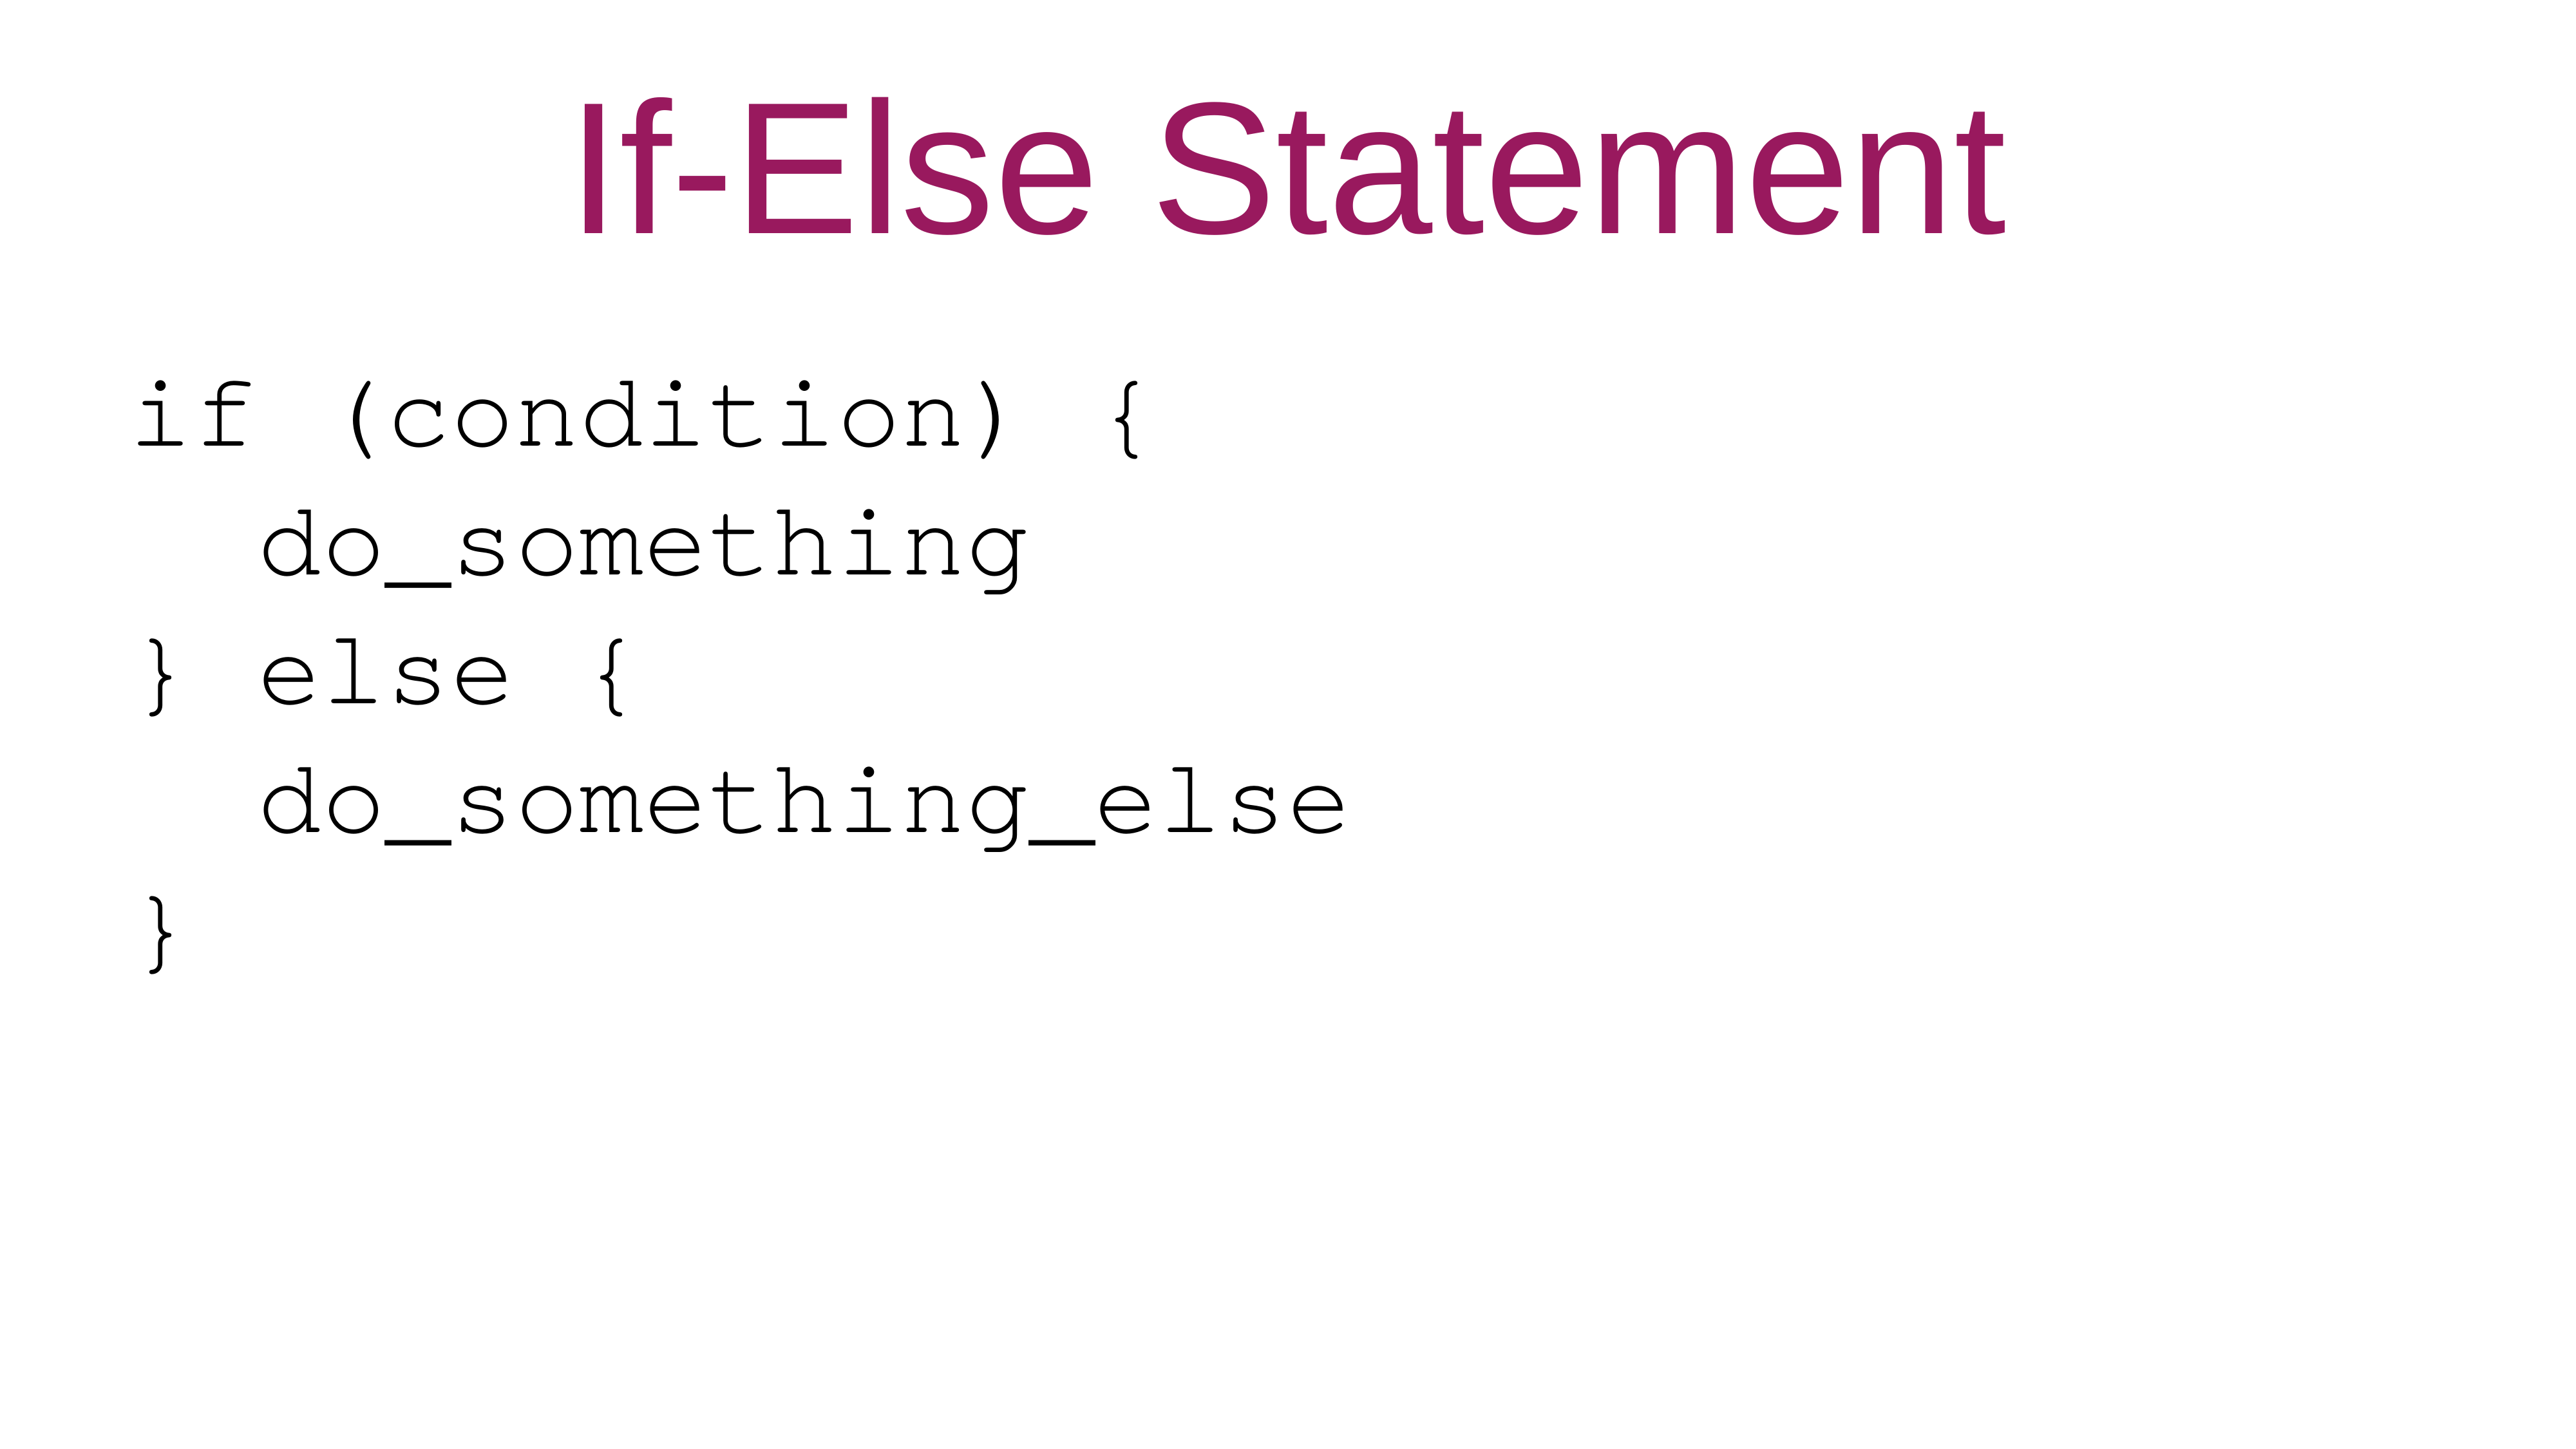

If-Else Statement
if (condition) {
  do_something
} else {
  do_something_else
}